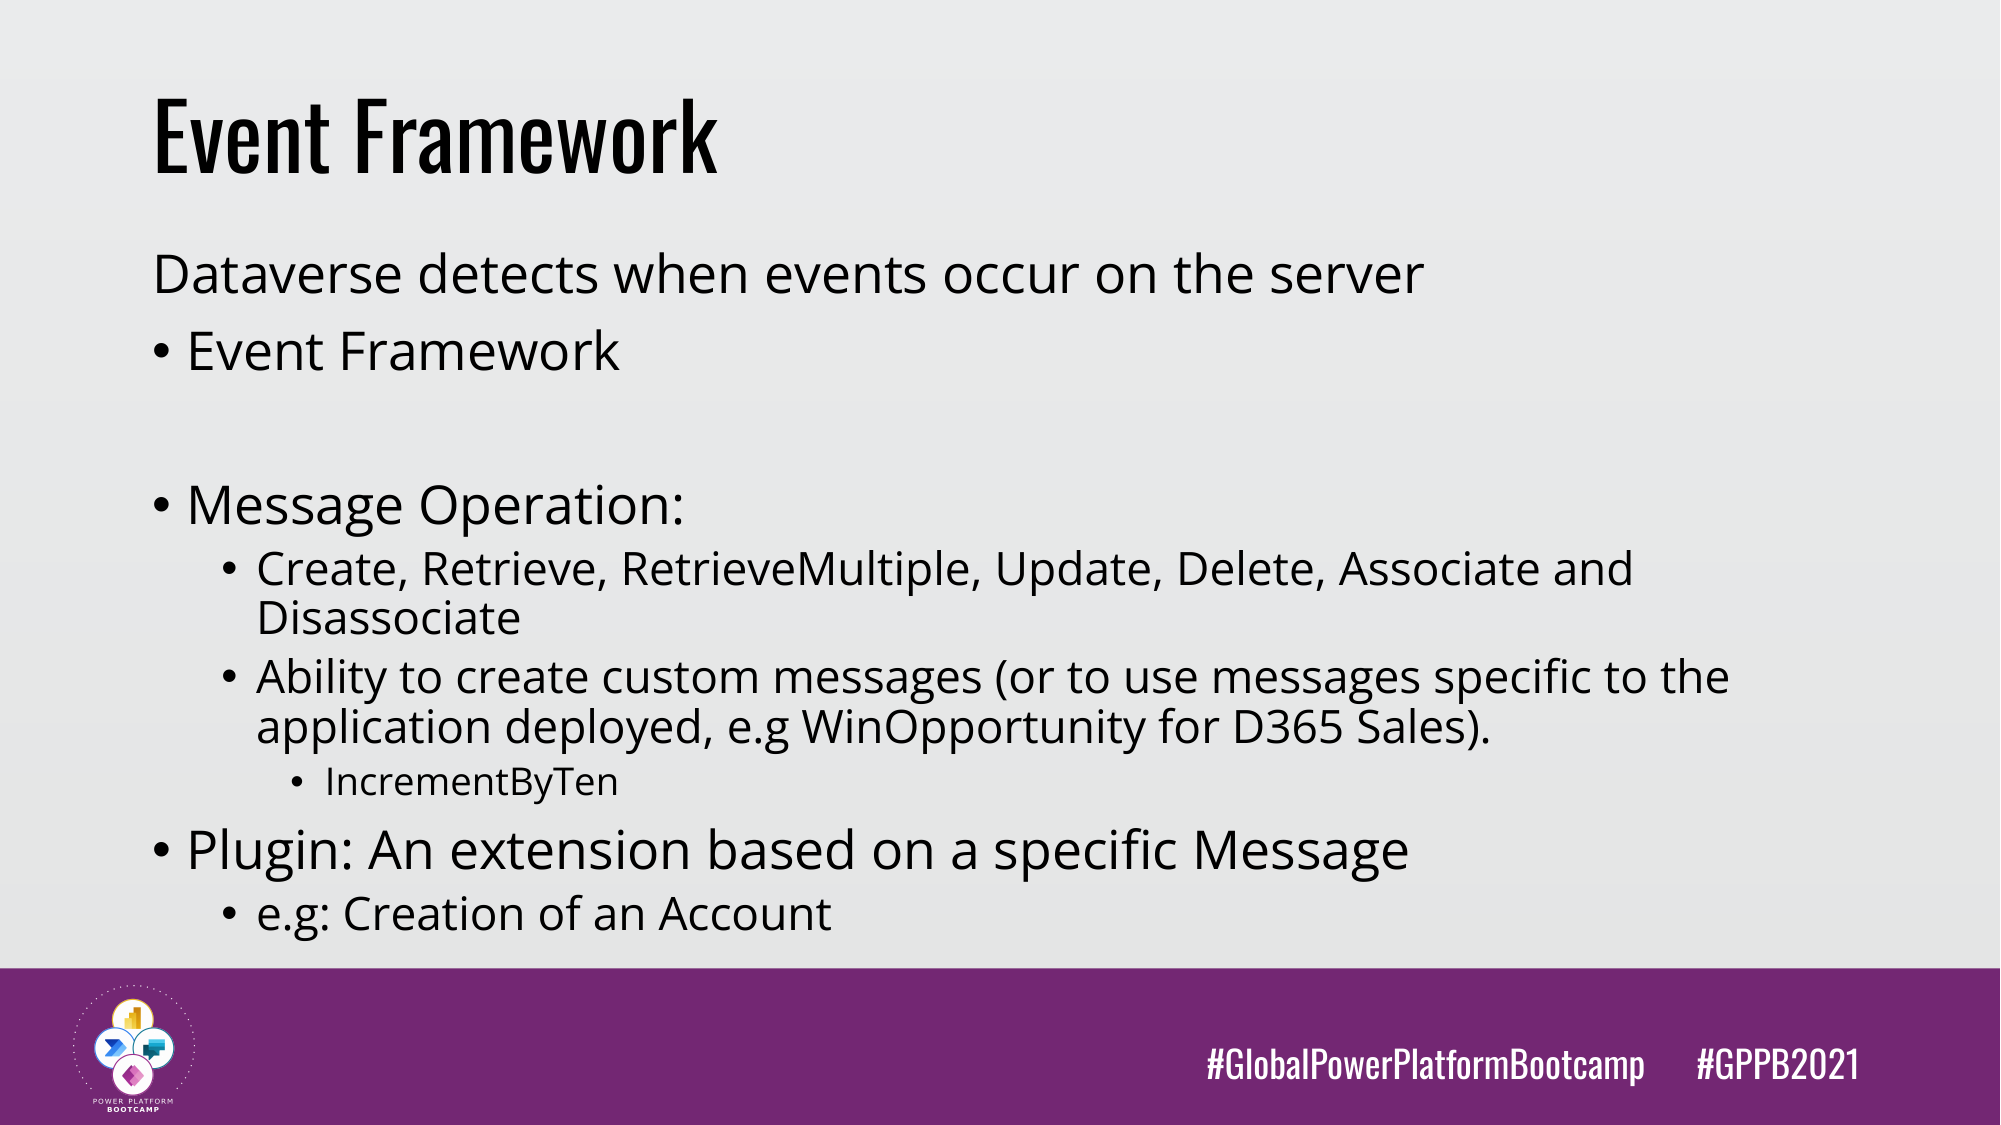

# Event Framework
Dataverse detects when events occur on the server
Event Framework

Message Operation:
Create, Retrieve, RetrieveMultiple, Update, Delete, Associate and Disassociate
Ability to create custom messages (or to use messages specific to the application deployed, e.g WinOpportunity for D365 Sales).
IncrementByTen
Plugin: An extension based on a specific Message
e.g: Creation of an Account